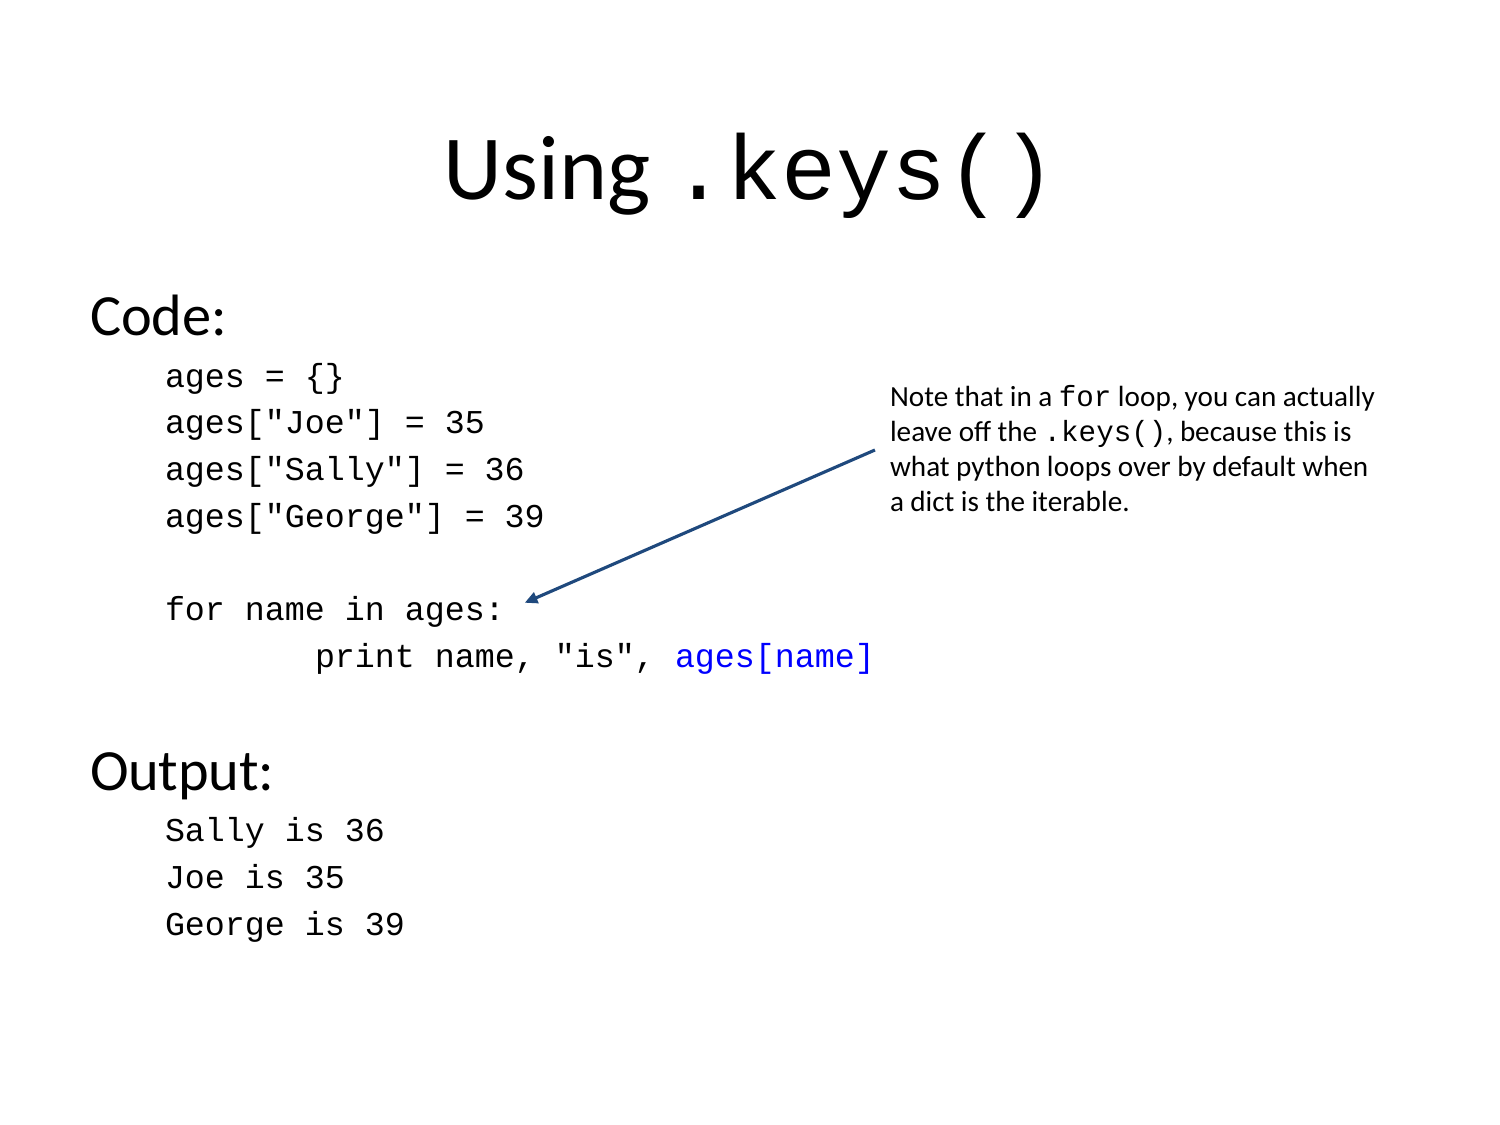

# Using .keys()
Code:
ages = {}
ages["Joe"] = 35
ages["Sally"] = 36
ages["George"] = 39

for name in ages:
	print name, "is", ages[name]

Output:
Sally is 36
Joe is 35
George is 39
Note that in a for loop, you can actually leave off the .keys(), because this is what python loops over by default when a dict is the iterable.